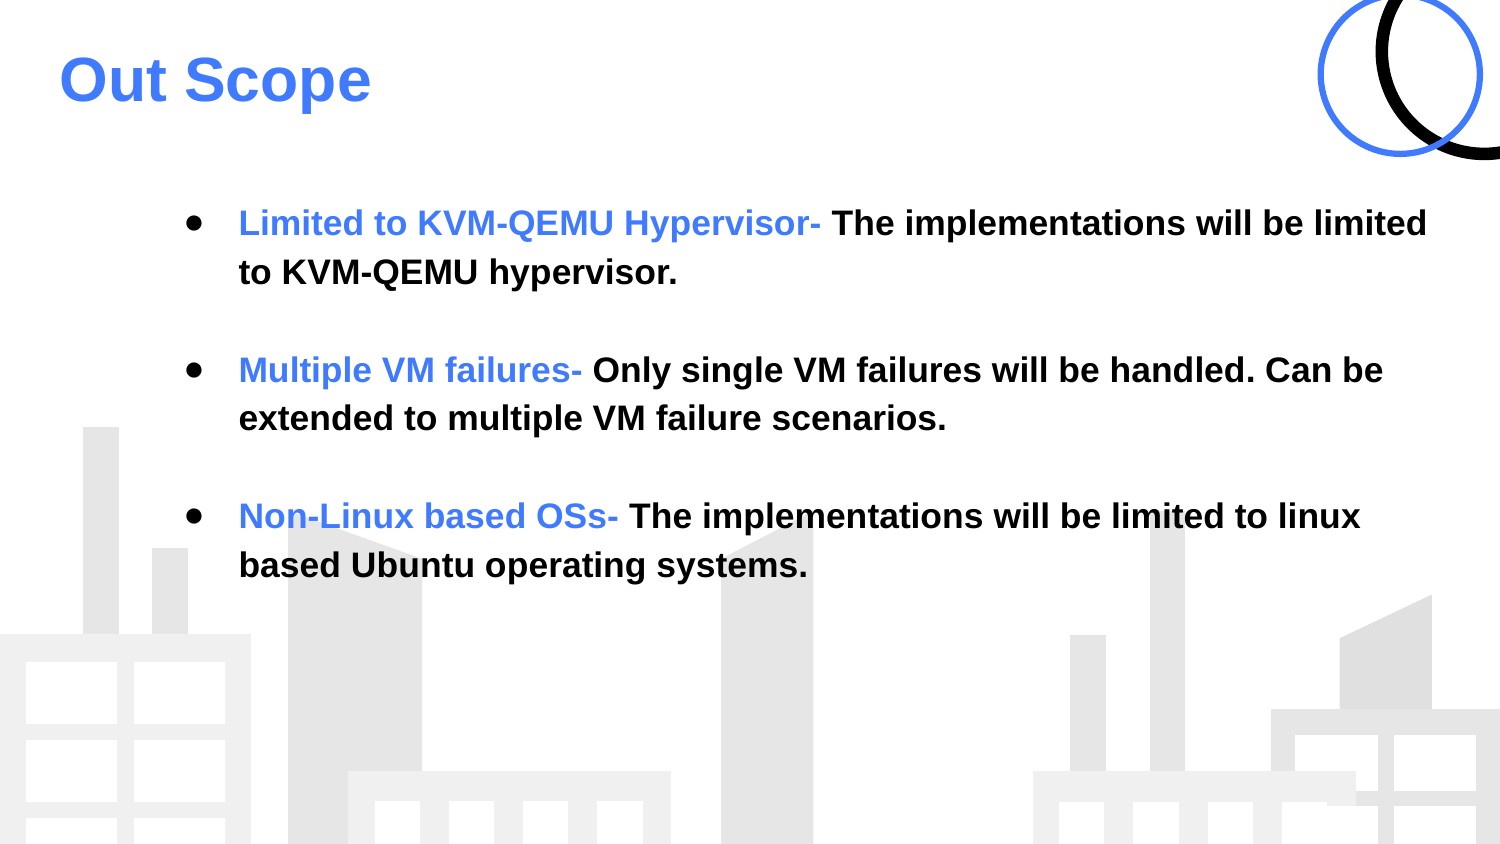

Out Scope

Limited to KVM-QEMU Hypervisor- The implementations will be limited to KVM-QEMU hypervisor.

Multiple VM failures- Only single VM failures will be handled. Can be extended to multiple VM failure scenarios.

Non-Linux based OSs- The implementations will be limited to linux based Ubuntu operating systems.